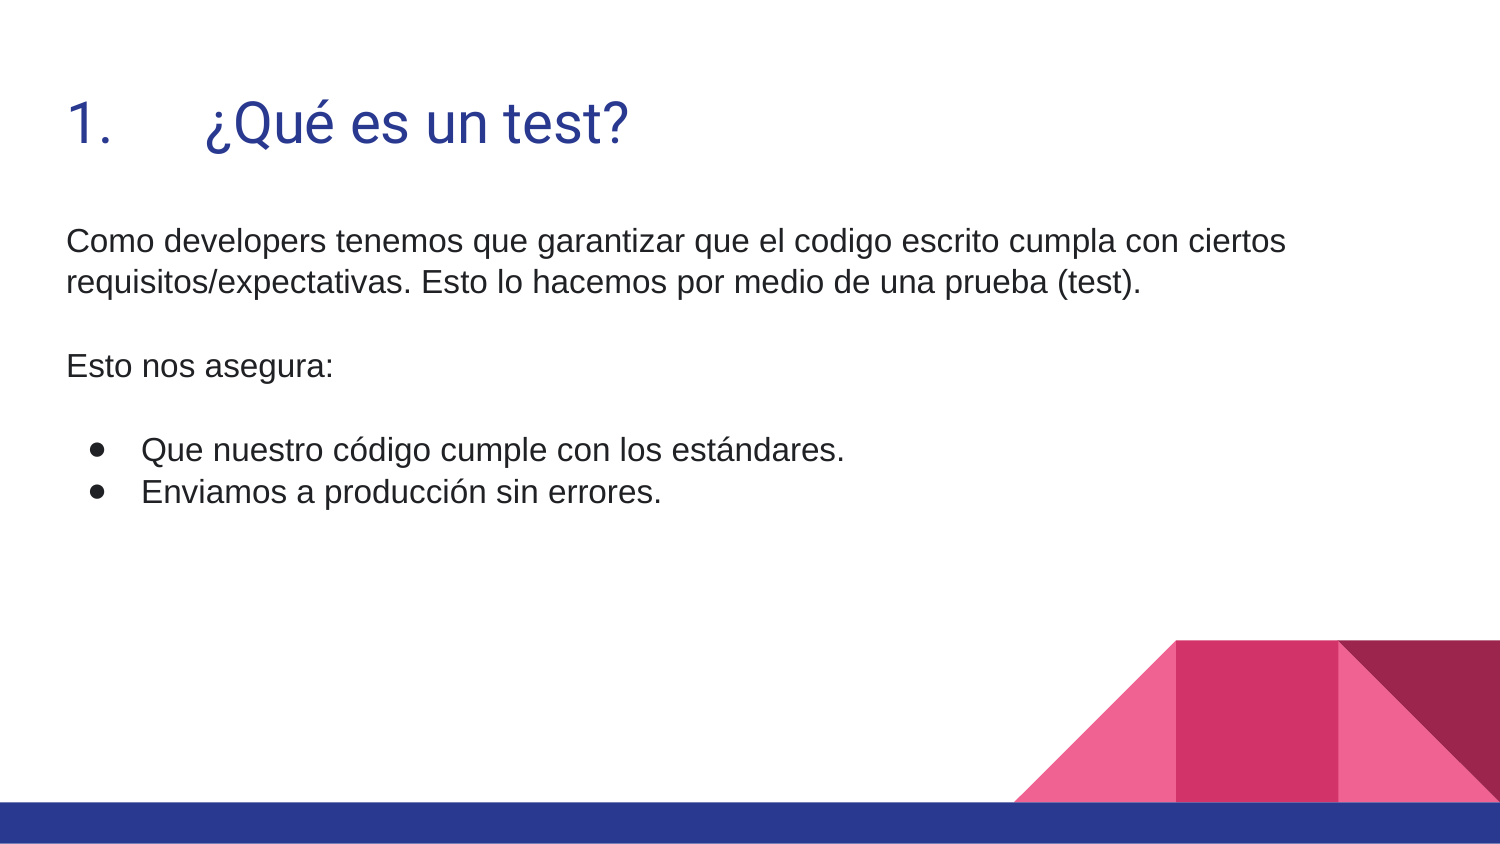

# 1.	¿Qué es un test?
Como developers tenemos que garantizar que el codigo escrito cumpla con ciertos requisitos/expectativas. Esto lo hacemos por medio de una prueba (test).

Esto nos asegura:

Que nuestro código cumple con los estándares.
Enviamos a producción sin errores.